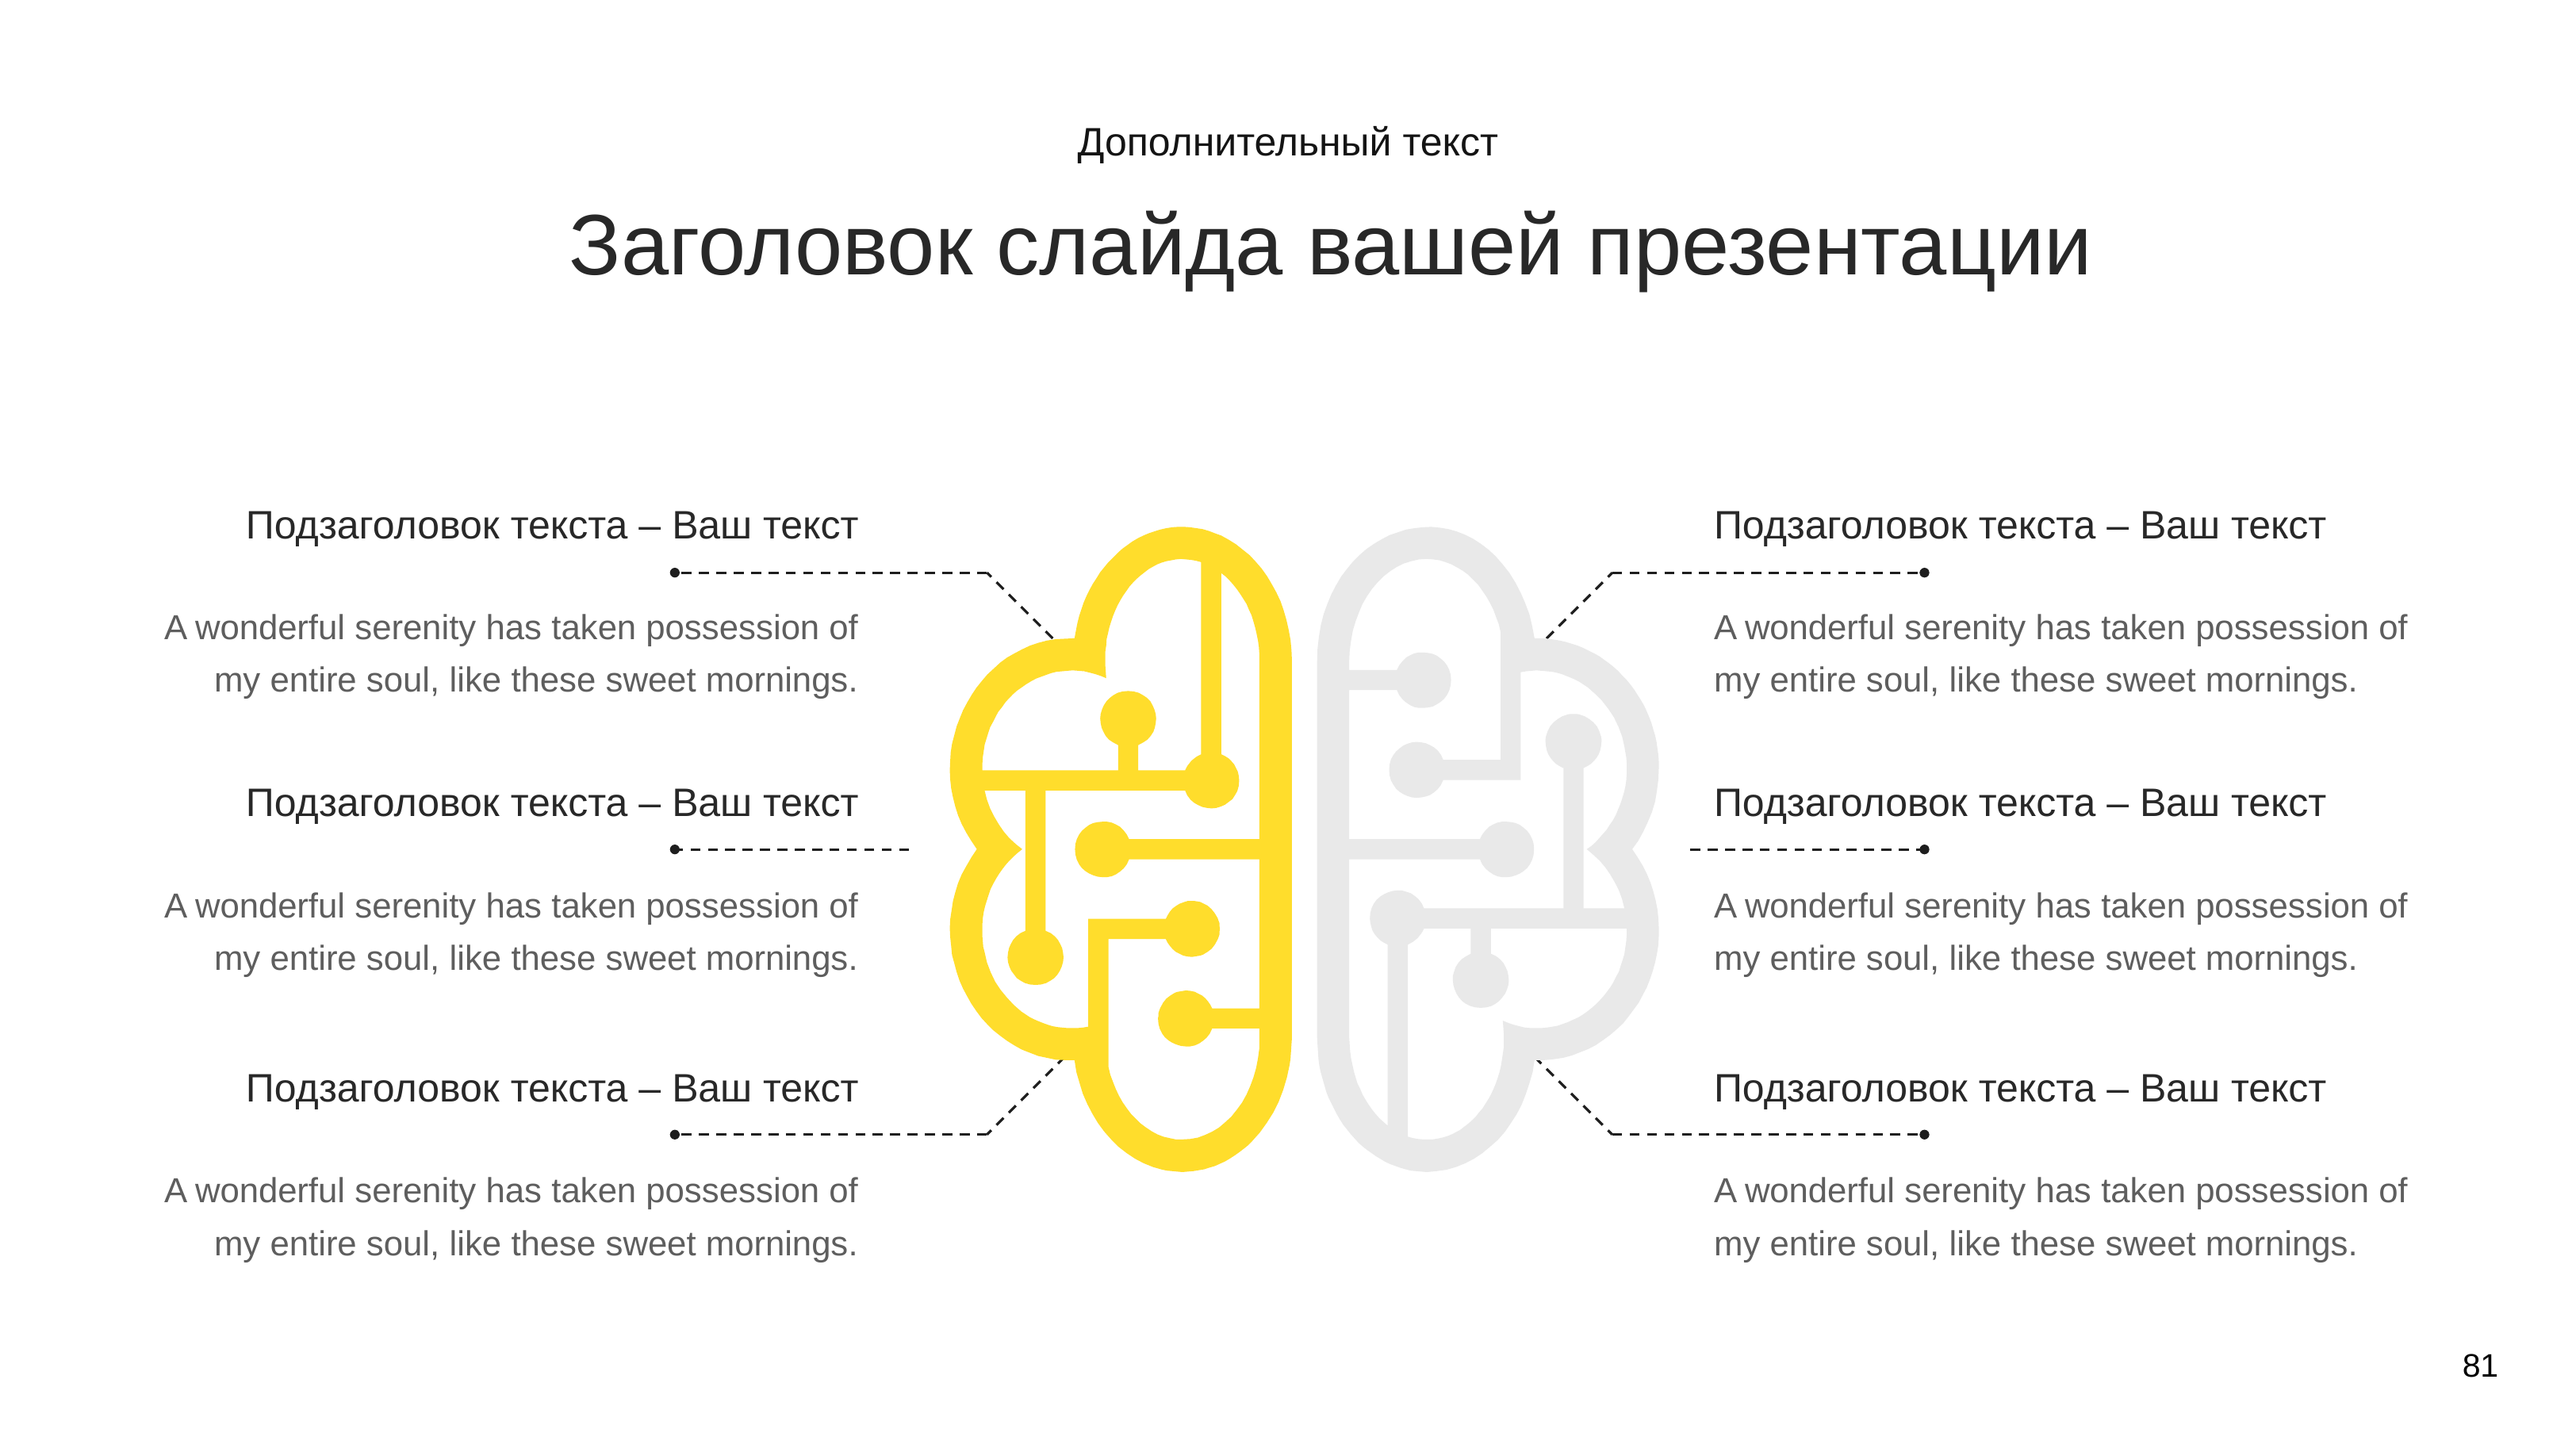

Дополнительный текст
Заголовок слайда вашей презентации
Подзаголовок текста – Ваш текст
Подзаголовок текста – Ваш текст

A wonderful serenity has taken possession of my entire soul, like these sweet mornings.
A wonderful serenity has taken possession of my entire soul, like these sweet mornings.
Подзаголовок текста – Ваш текст
Подзаголовок текста – Ваш текст
A wonderful serenity has taken possession of my entire soul, like these sweet mornings.
A wonderful serenity has taken possession of my entire soul, like these sweet mornings.
Подзаголовок текста – Ваш текст
Подзаголовок текста – Ваш текст
A wonderful serenity has taken possession of my entire soul, like these sweet mornings.
A wonderful serenity has taken possession of my entire soul, like these sweet mornings.
81